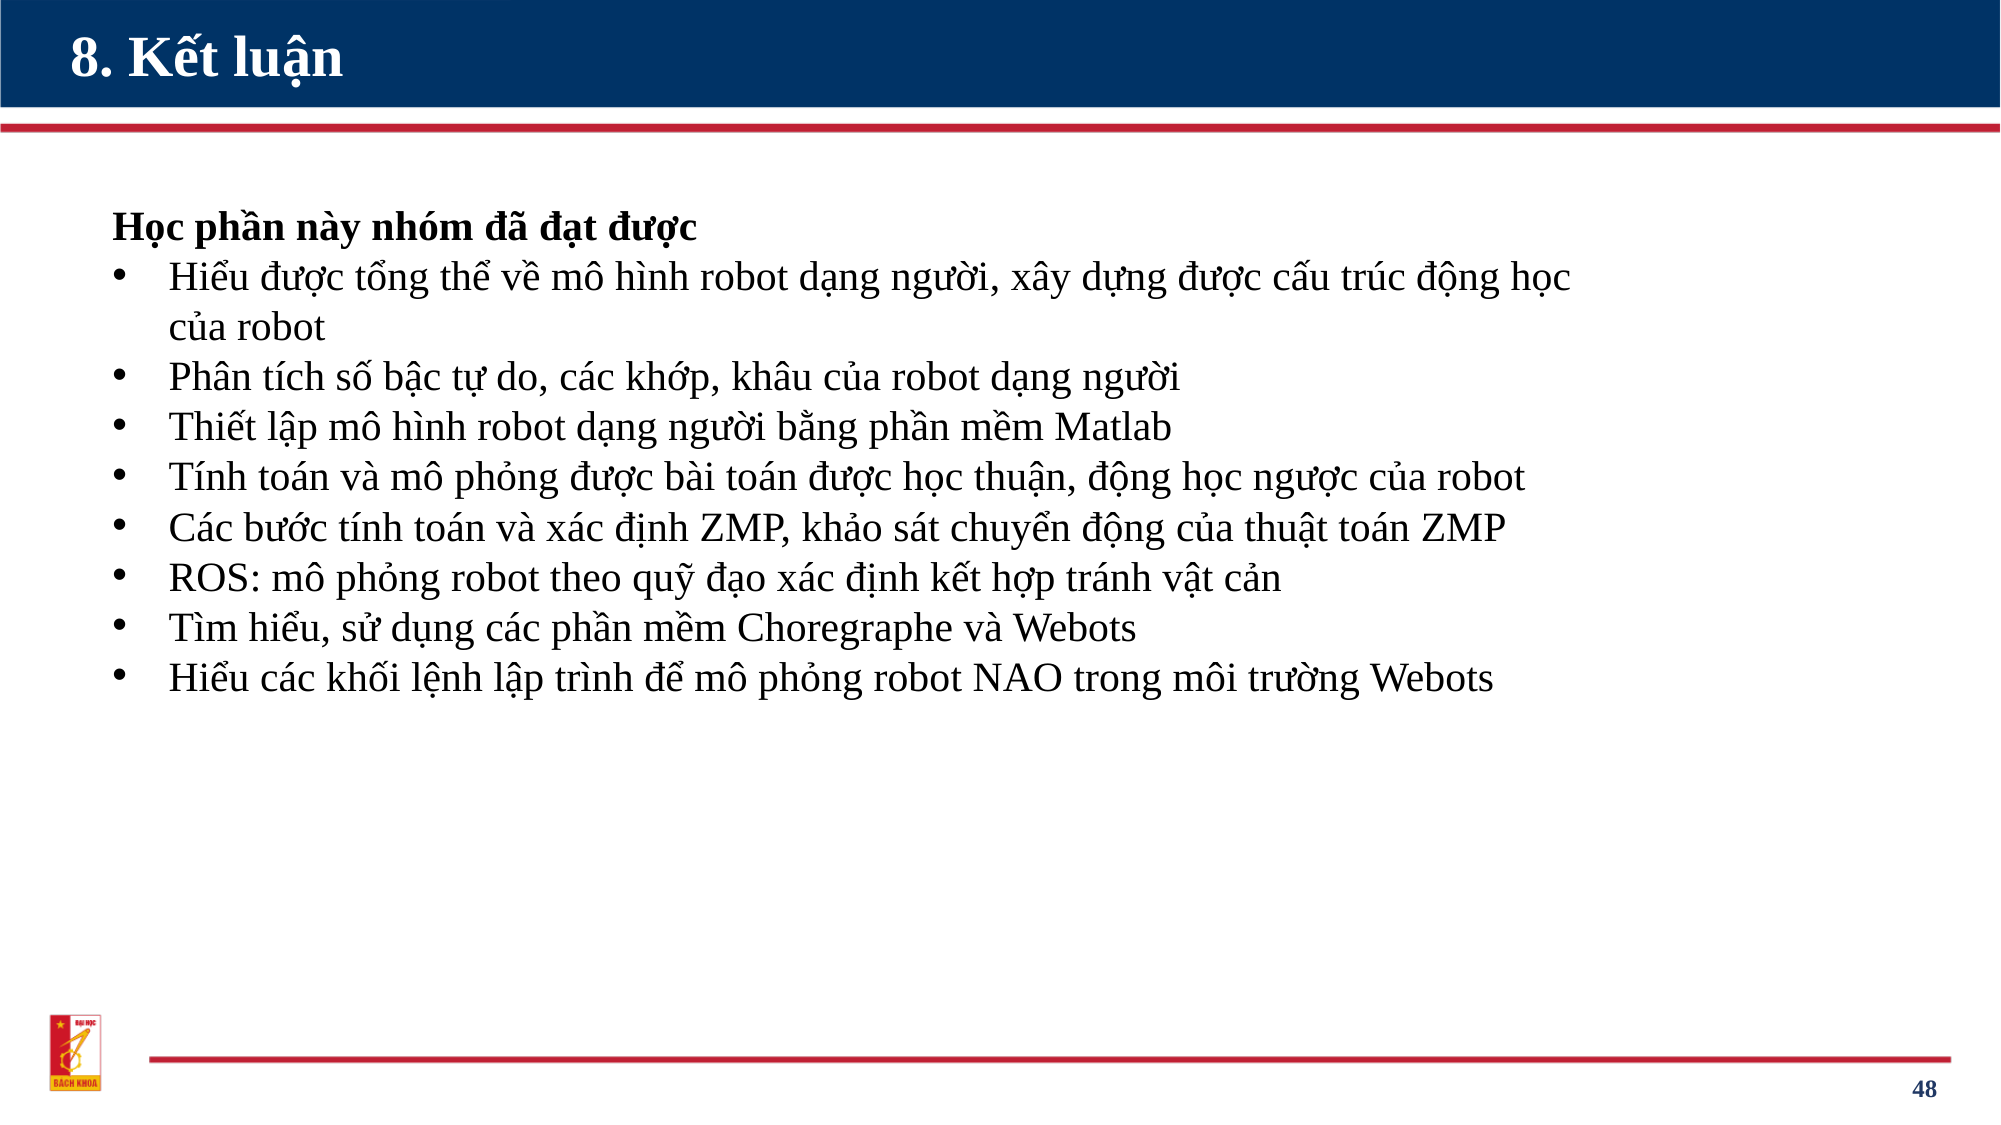

# 8. Kết luận
Học phần này nhóm đã đạt được
Hiểu được tổng thể về mô hình robot dạng người, xây dựng được cấu trúc động học của robot
Phân tích số bậc tự do, các khớp, khâu của robot dạng người
Thiết lập mô hình robot dạng người bằng phần mềm Matlab
Tính toán và mô phỏng được bài toán được học thuận, động học ngược của robot
Các bước tính toán và xác định ZMP, khảo sát chuyển động của thuật toán ZMP
ROS: mô phỏng robot theo quỹ đạo xác định kết hợp tránh vật cản
Tìm hiểu, sử dụng các phần mềm Choregraphe và Webots
Hiểu các khối lệnh lập trình để mô phỏng robot NAO trong môi trường Webots

48